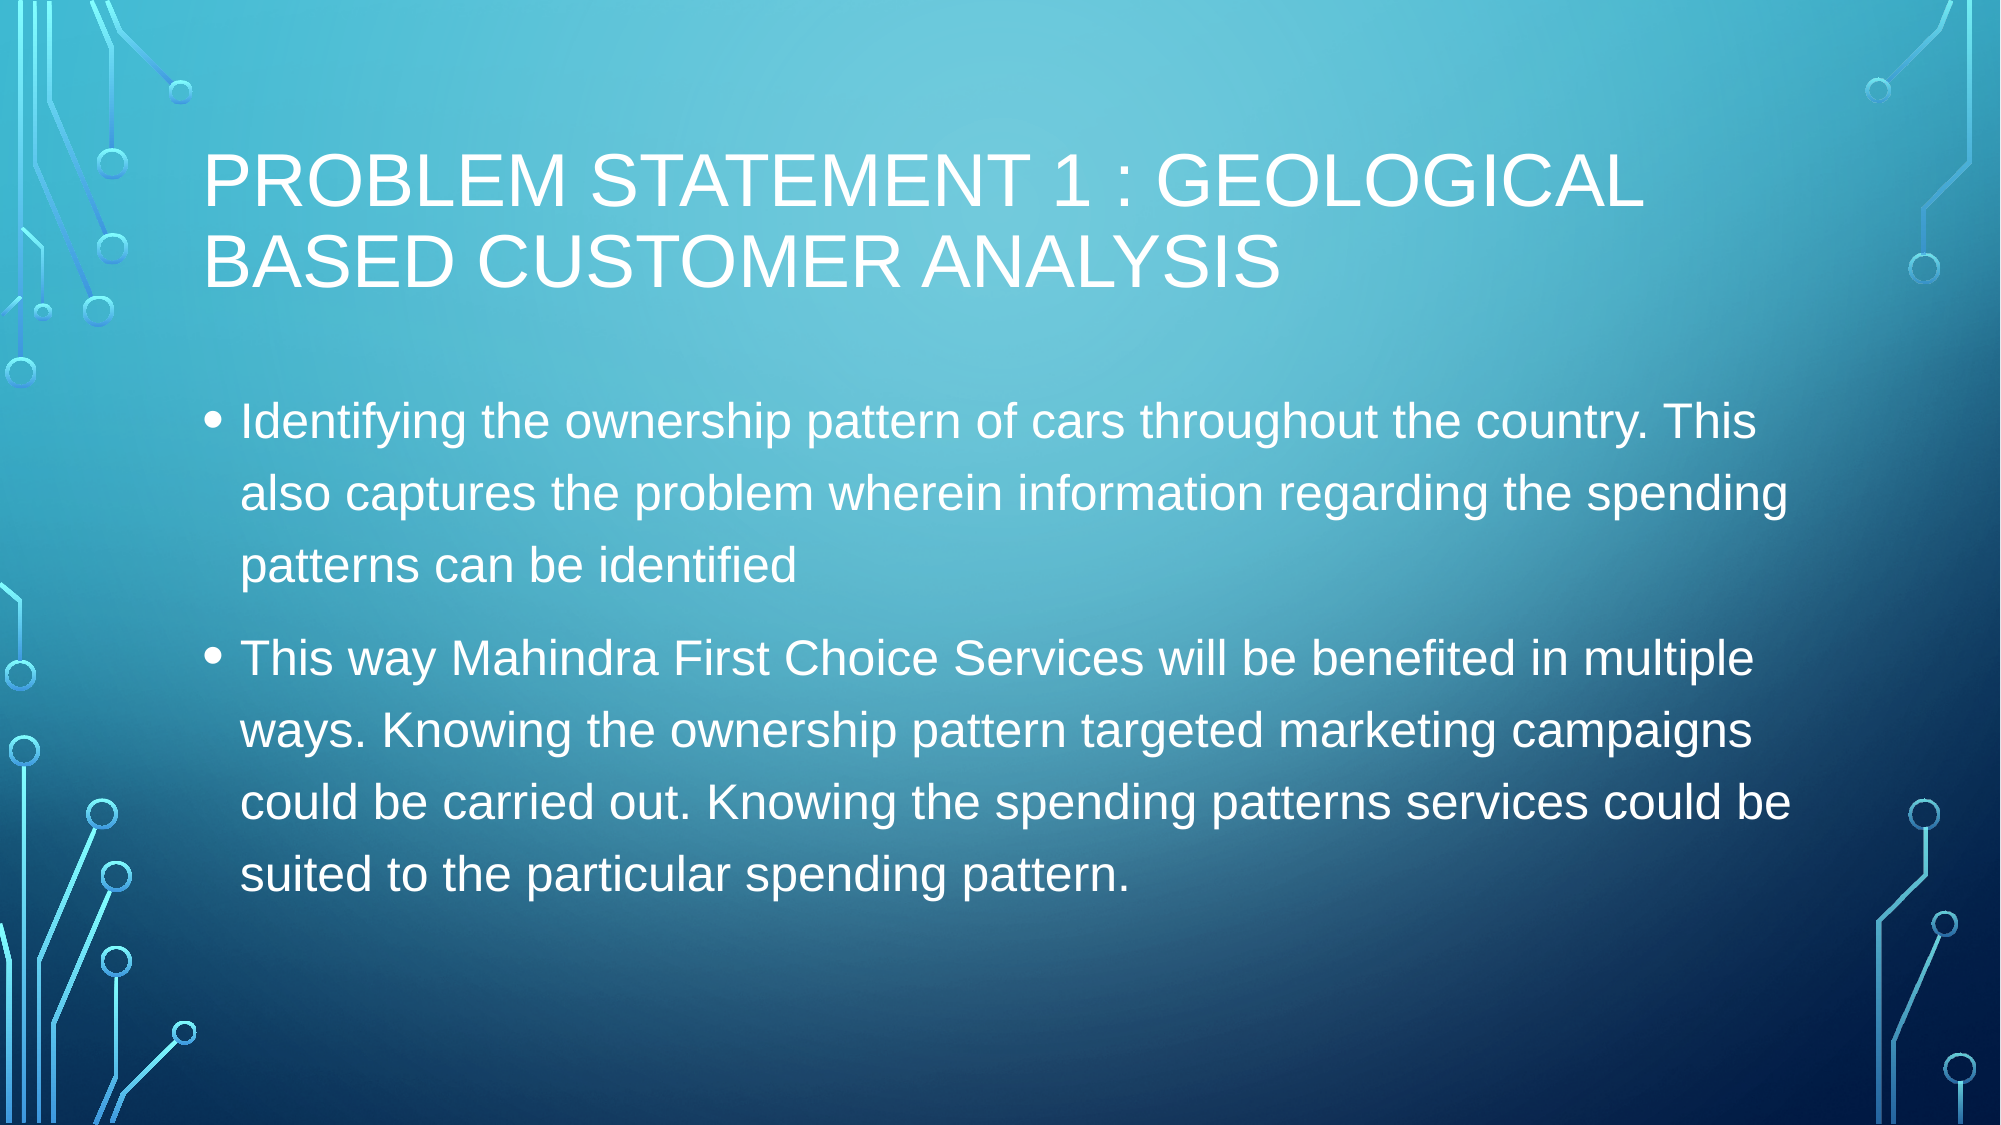

# Problem Statement 1 : Geological based customer analysis
Identifying the ownership pattern of cars throughout the country. This also captures the problem wherein information regarding the spending patterns can be identified
This way Mahindra First Choice Services will be benefited in multiple ways. Knowing the ownership pattern targeted marketing campaigns could be carried out. Knowing the spending patterns services could be suited to the particular spending pattern.